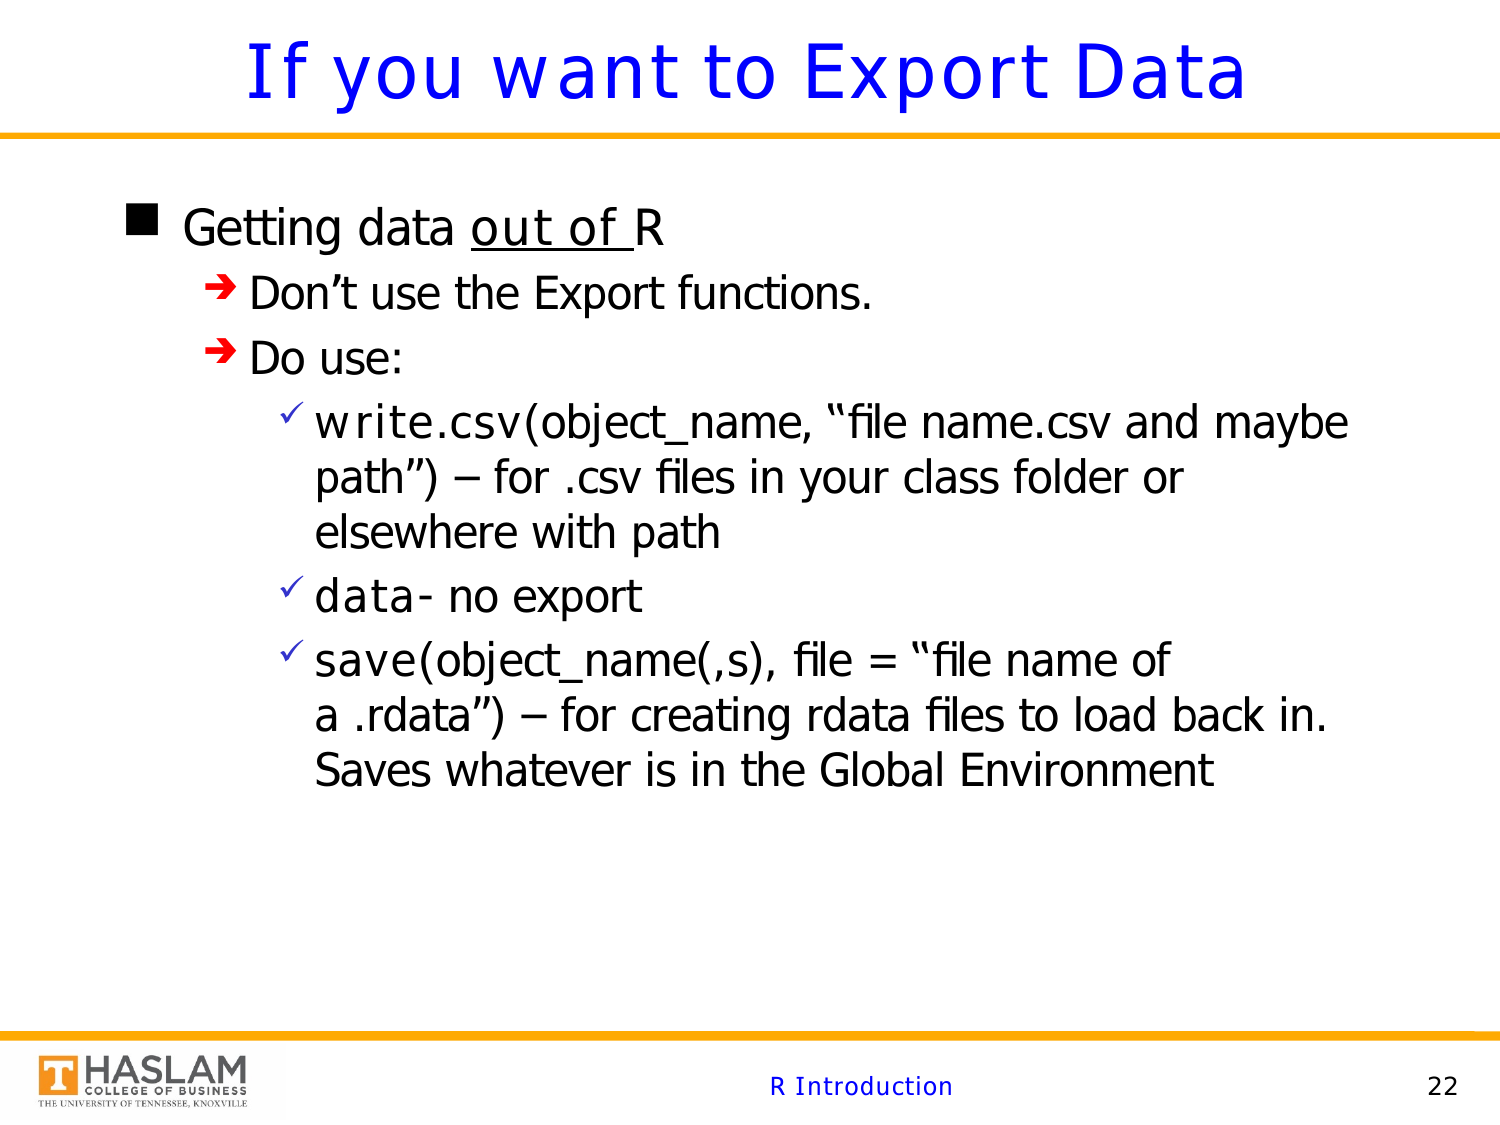

# If you want to Export Data
Getting data out of R
Don’t use the Export functions.
Do use:
write.csv(object_name, “file name.csv and maybe path”) – for .csv files in your class folder or elsewhere with path
data- no export
save(object_name(,s), file = “file name of a .rdata”) – for creating rdata files to load back in. Saves whatever is in the Global Environment

R Introduction
22